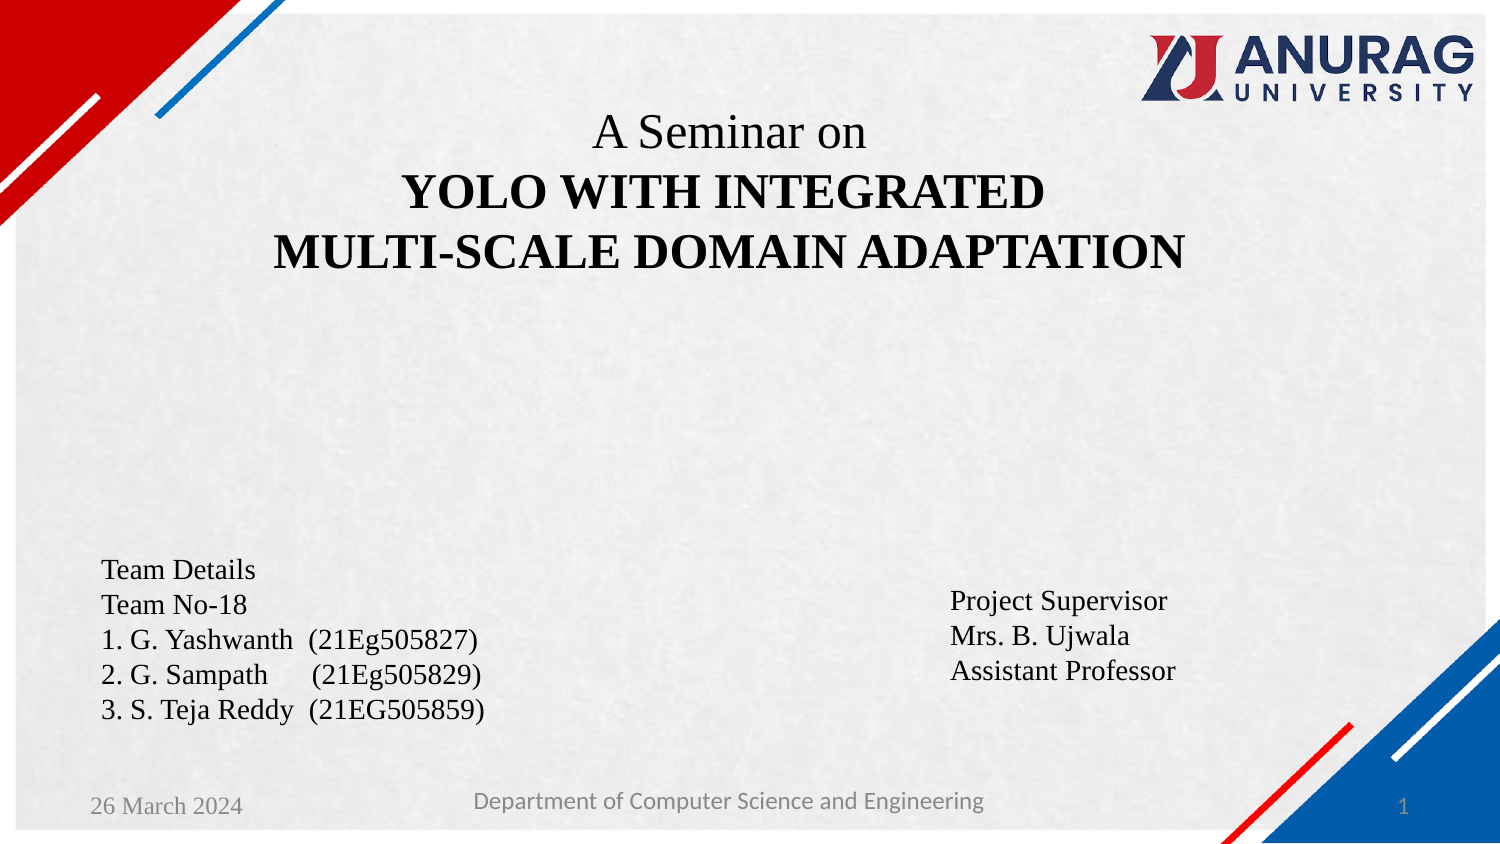

# A Seminar on YOLO WITH INTEGRATED MULTI-SCALE DOMAIN ADAPTATION

Team Details
Team No-18
1. G. Yashwanth  (21Eg505827)
2. G. Sampath      (21Eg505829)
3. S. Teja Reddy  (21EG505859)
Project Supervisor
Mrs. B. Ujwala
Assistant Professor
Department of Computer Science and Engineering
26 March 2024
1